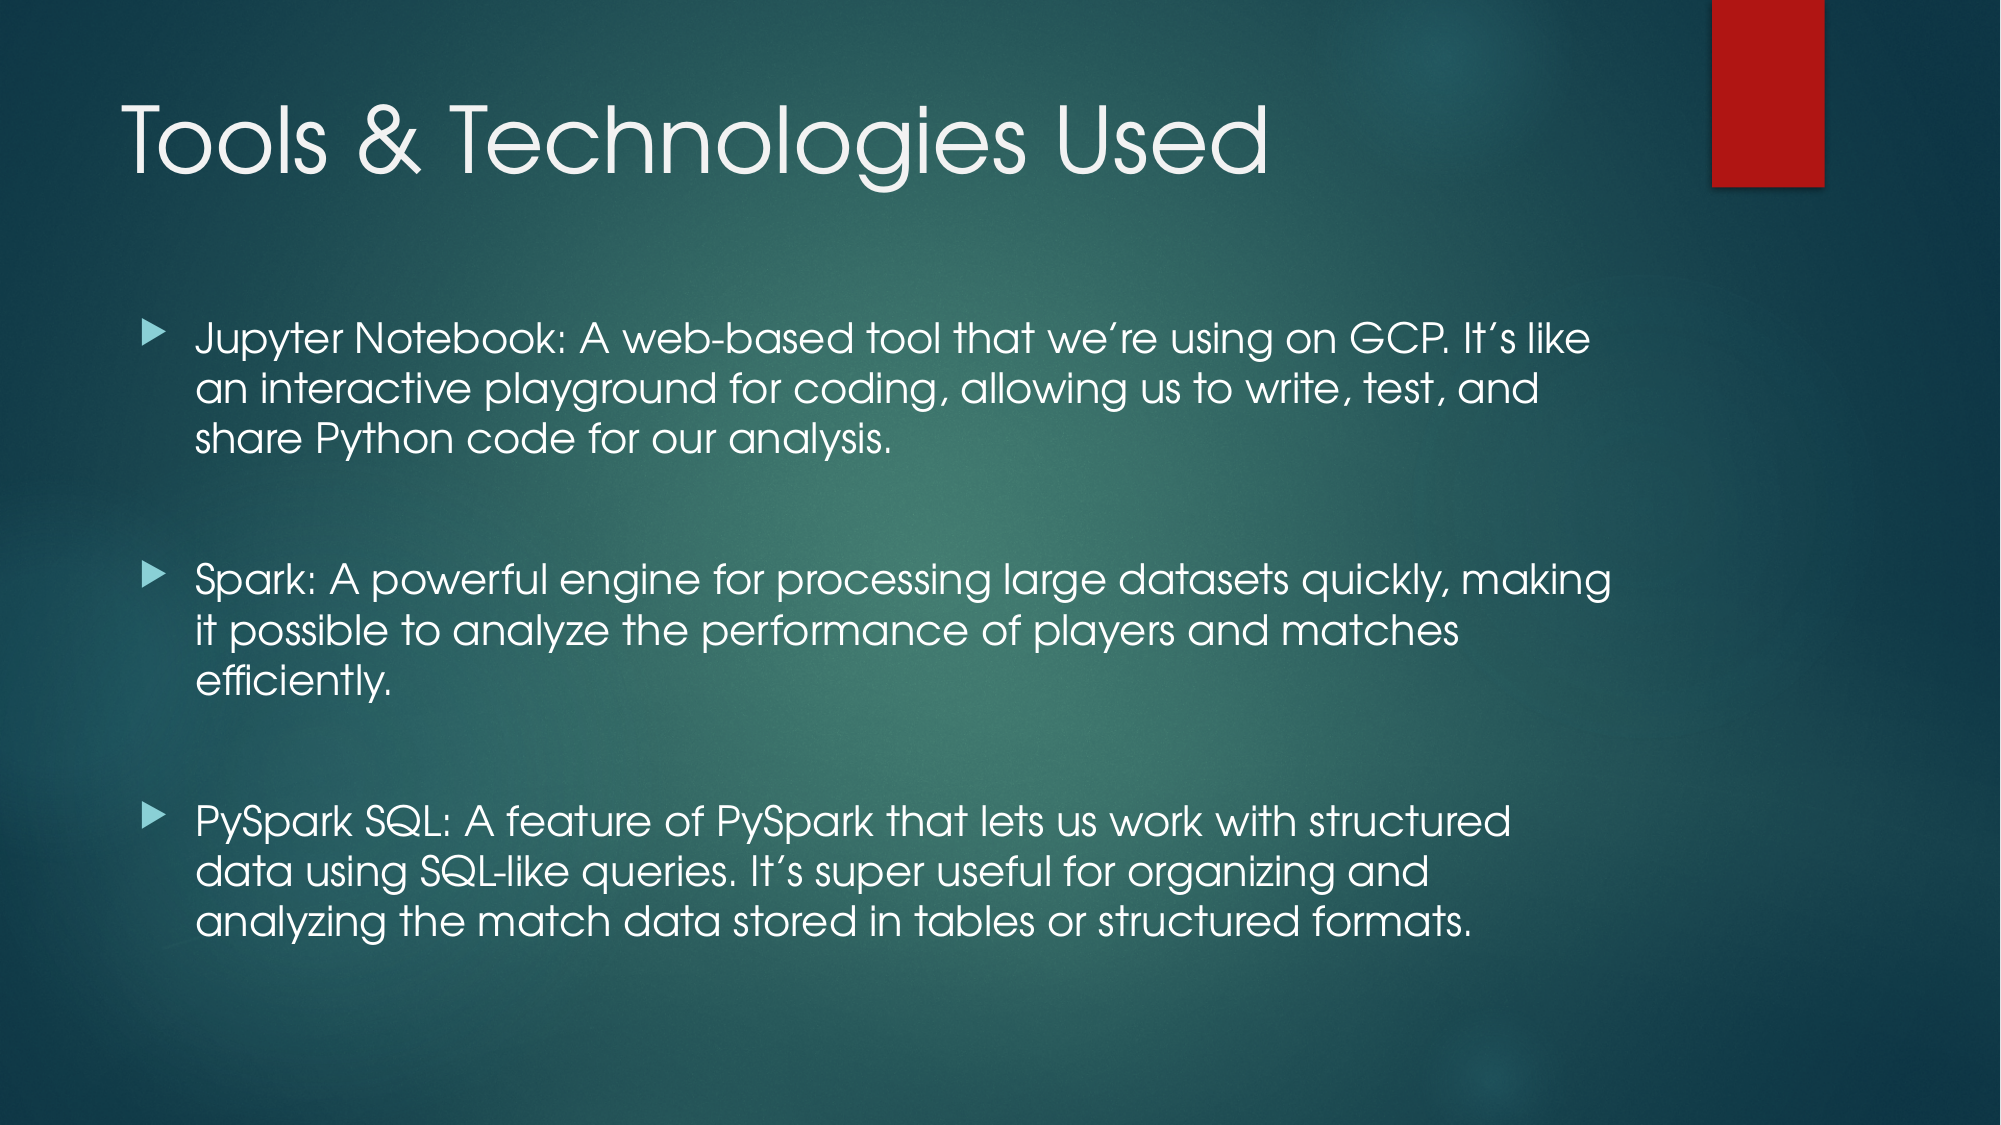

# Tools & Technologies Used
Jupyter Notebook: A web-based tool that we’re using on GCP. It’s like an interactive playground for coding, allowing us to write, test, and share Python code for our analysis.

Spark: A powerful engine for processing large datasets quickly, making it possible to analyze the performance of players and matches efficiently.

PySpark SQL: A feature of PySpark that lets us work with structured data using SQL-like queries. It’s super useful for organizing and analyzing the match data stored in tables or structured formats.